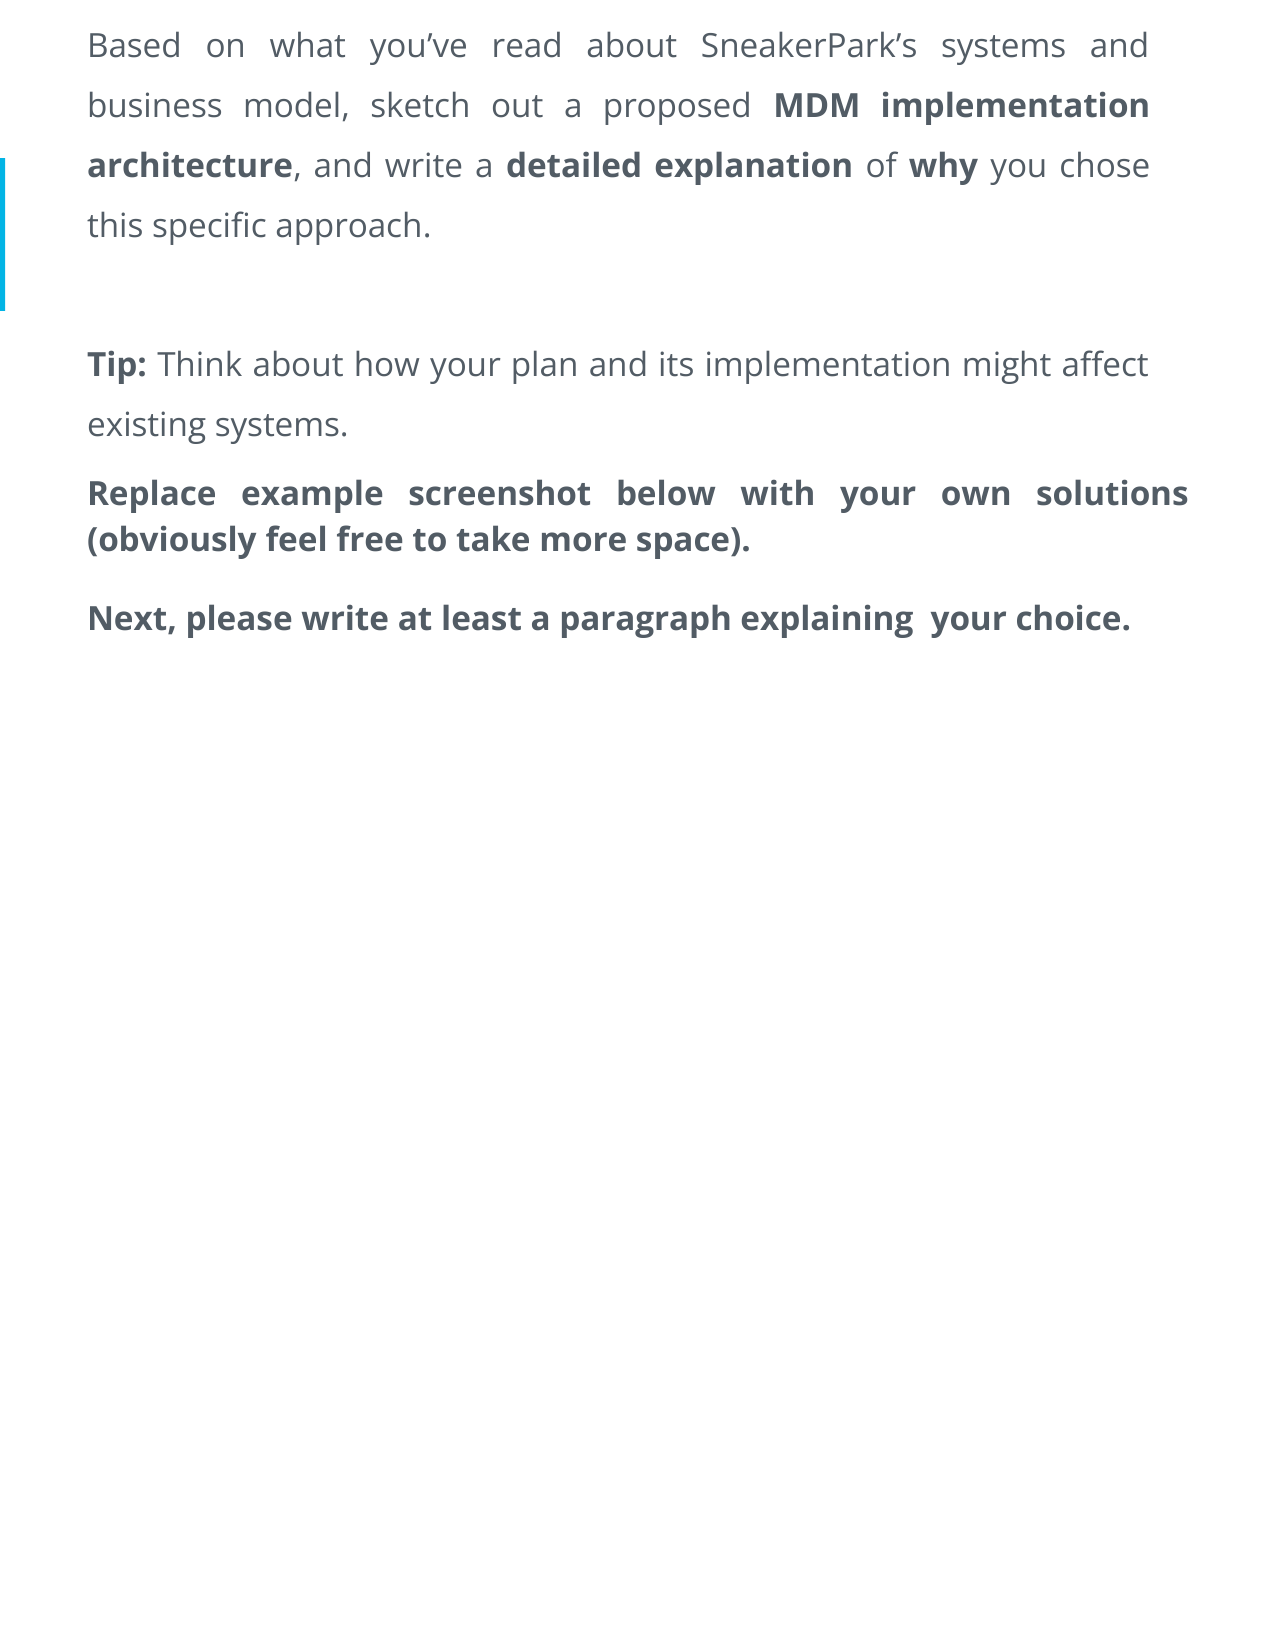

Based on what you’ve read about SneakerPark’s systems and business model, sketch out a proposed MDM implementation architecture, and write a detailed explanation of why you chose this specific approach.
Tip: Think about how your plan and its implementation might affect existing systems.
Replace example screenshot below with your own solutions (obviously feel free to take more space).
Next, please write at least a paragraph explaining  your choice.